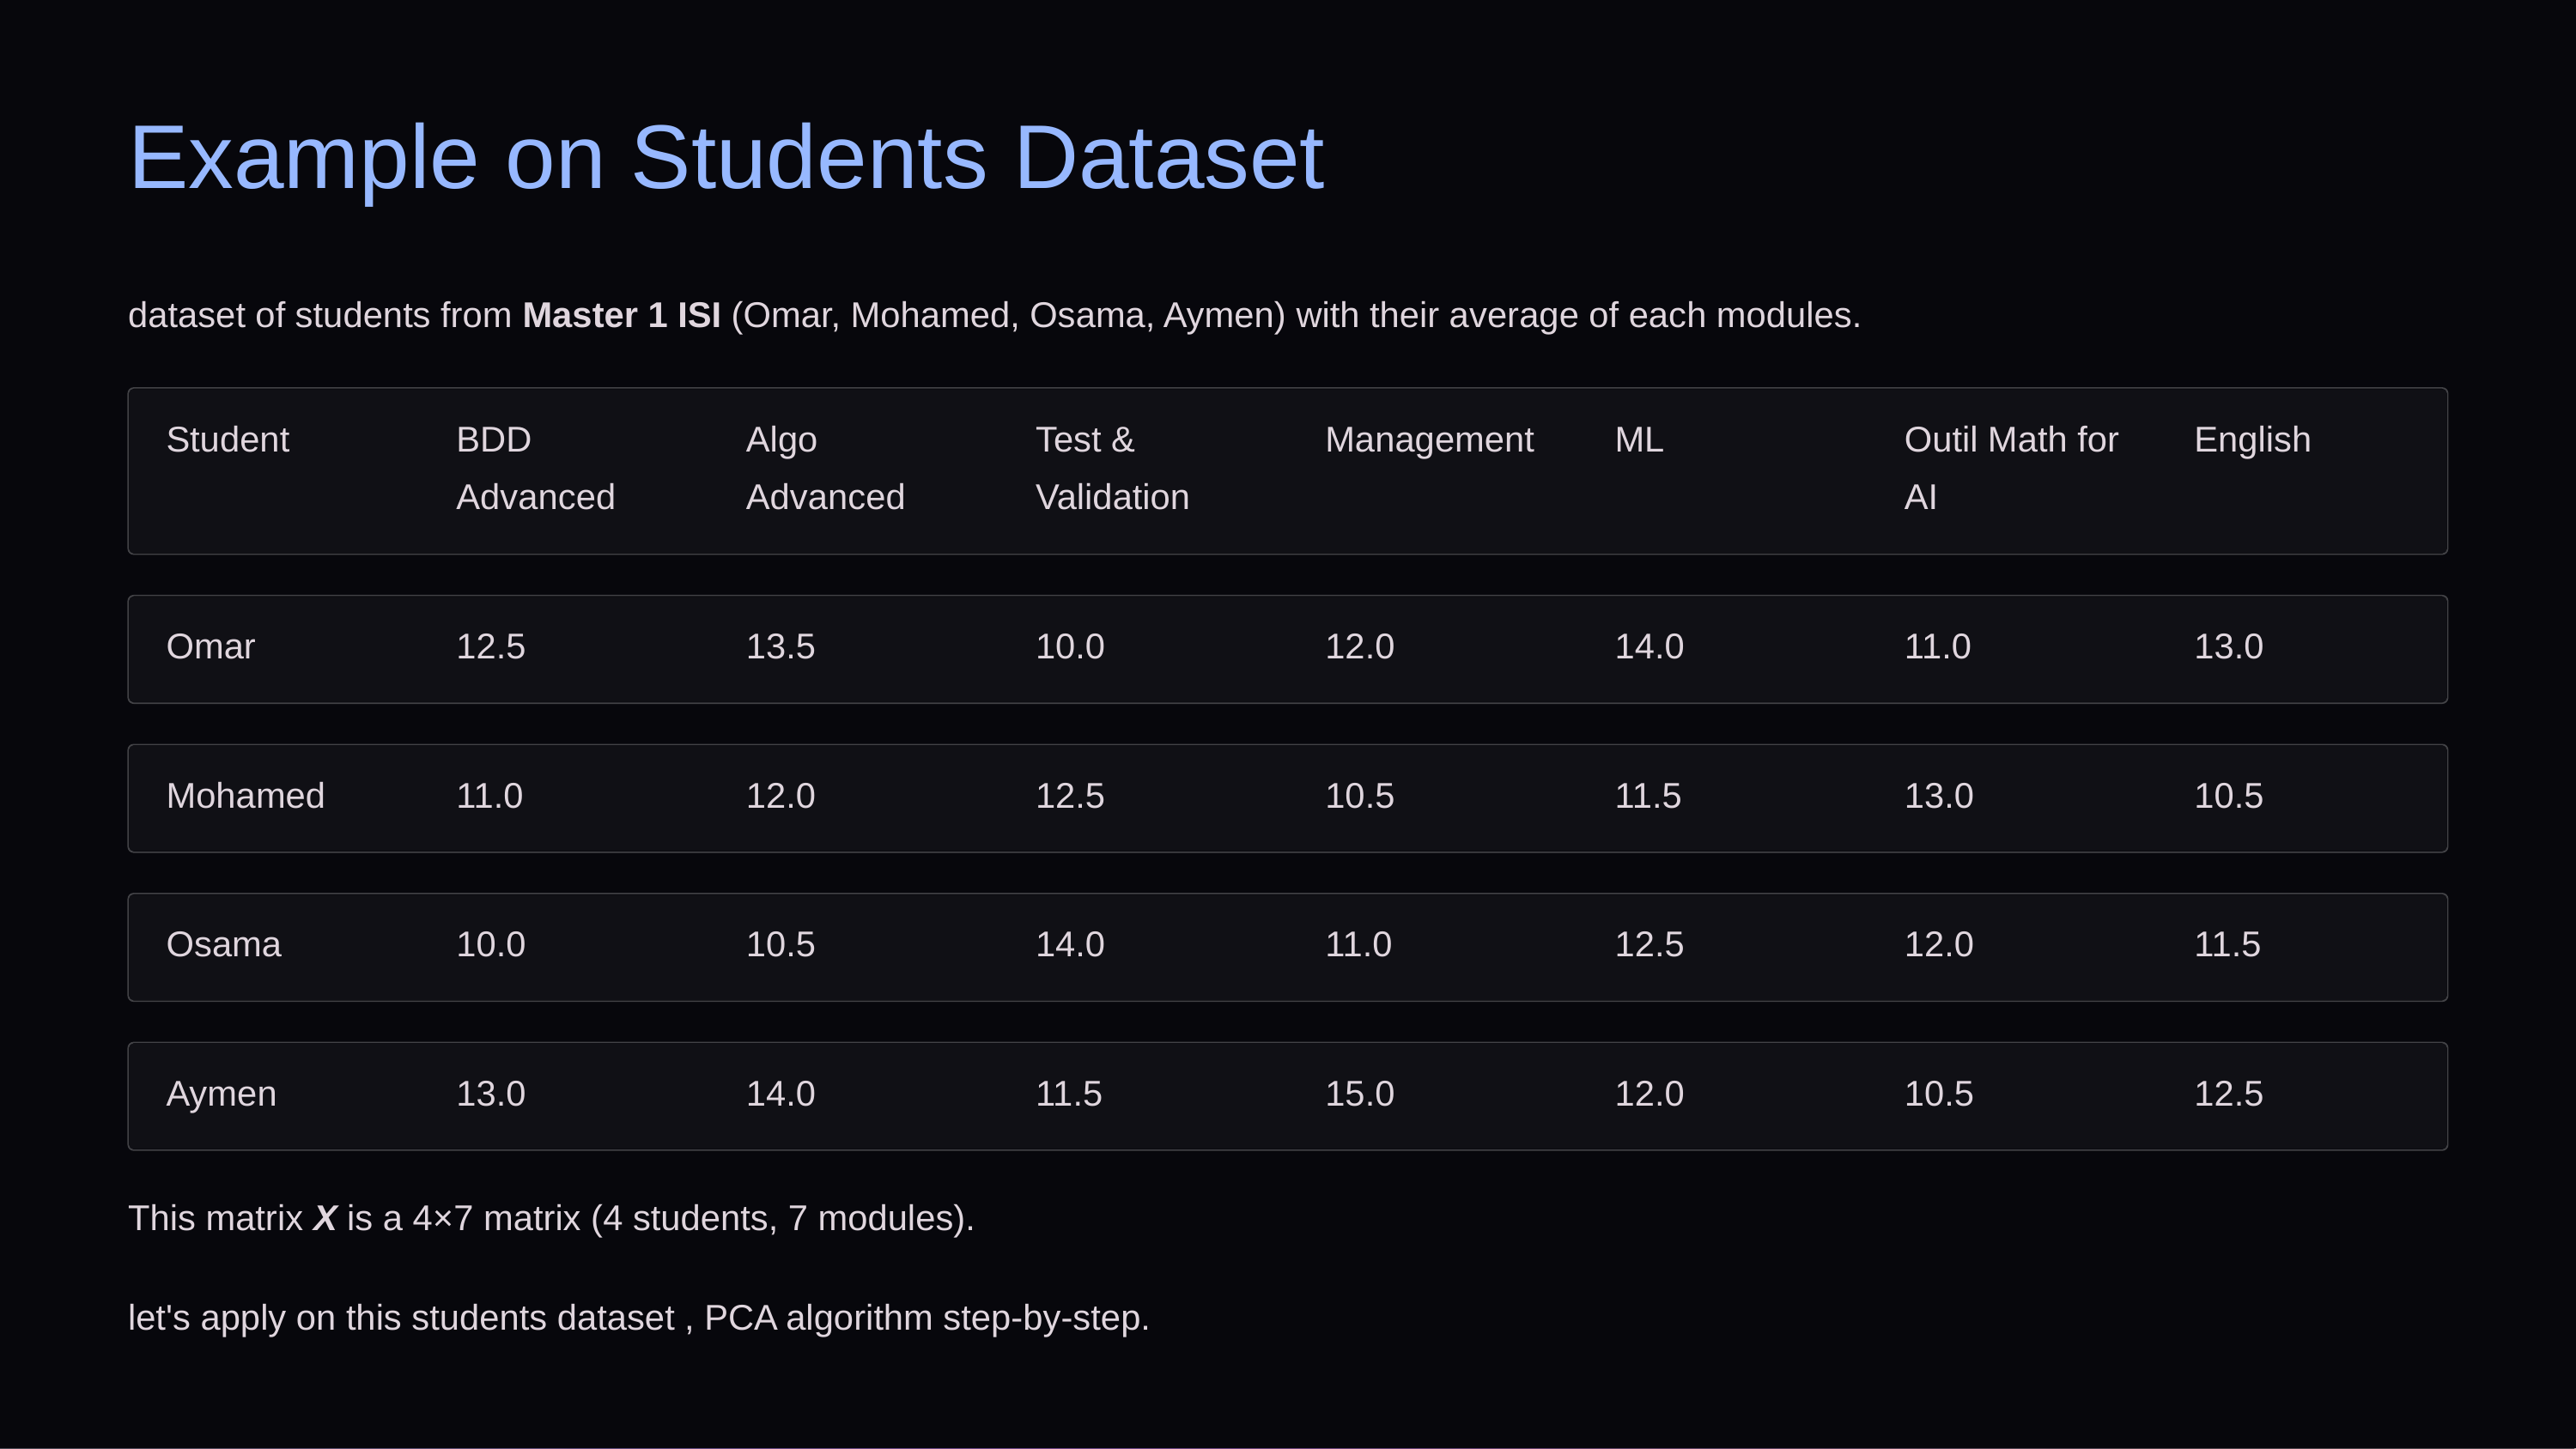

Example on Students Dataset
dataset of students from Master 1 ISI (Omar, Mohamed, Osama, Aymen) with their average of each modules.

Student
BDD Advanced
Algo Advanced
Test & Validation
Management
ML
Outil Math for AI
English

Omar
12.5
13.5
10.0
12.0
14.0
11.0
13.0

Mohamed
11.0
12.0
12.5
10.5
11.5
13.0
10.5

Osama
10.0
10.5
14.0
11.0
12.5
12.0
11.5

Aymen
13.0
14.0
11.5
15.0
12.0
10.5
12.5
This matrix X is a 4×7 matrix (4 students, 7 modules).
let's apply on this students dataset , PCA algorithm step-by-step.